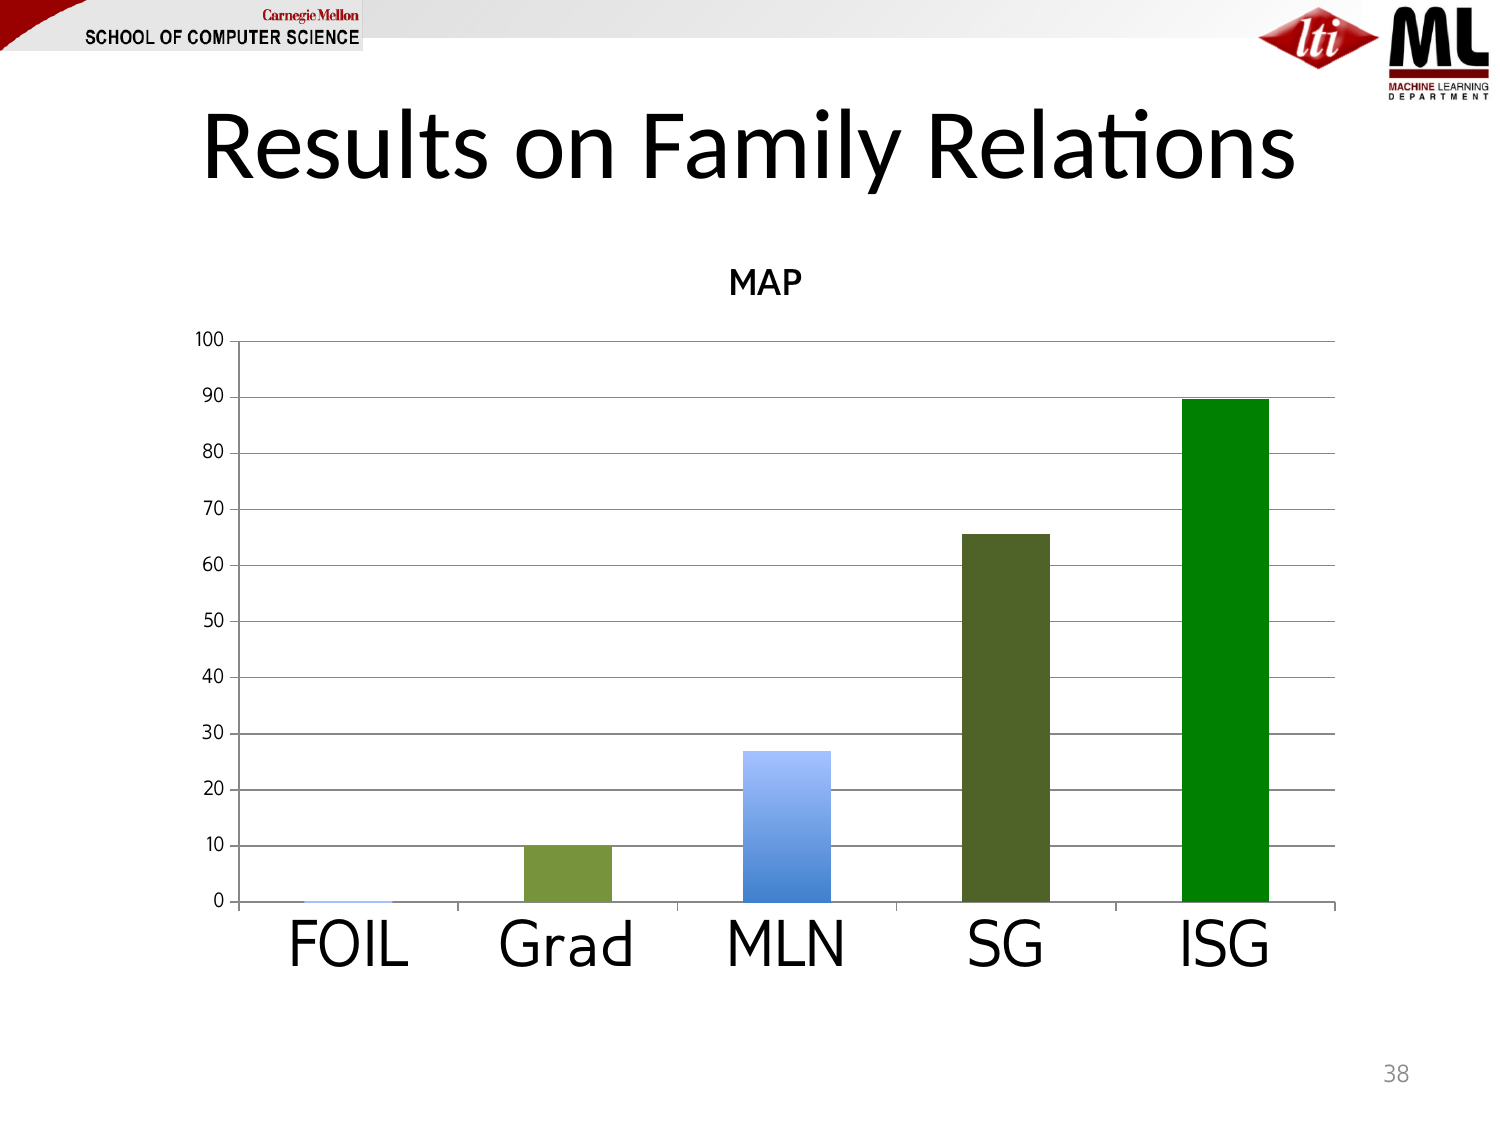

# Results on Family Relations

### Chart: MAP

| Category | Average MAP |
|---|---|
| FOIL | 0.0 |
| Grad | 9.96 |
| MLN | 26.79 |
| SG | 65.6 |
| ISG | 89.7 |
38